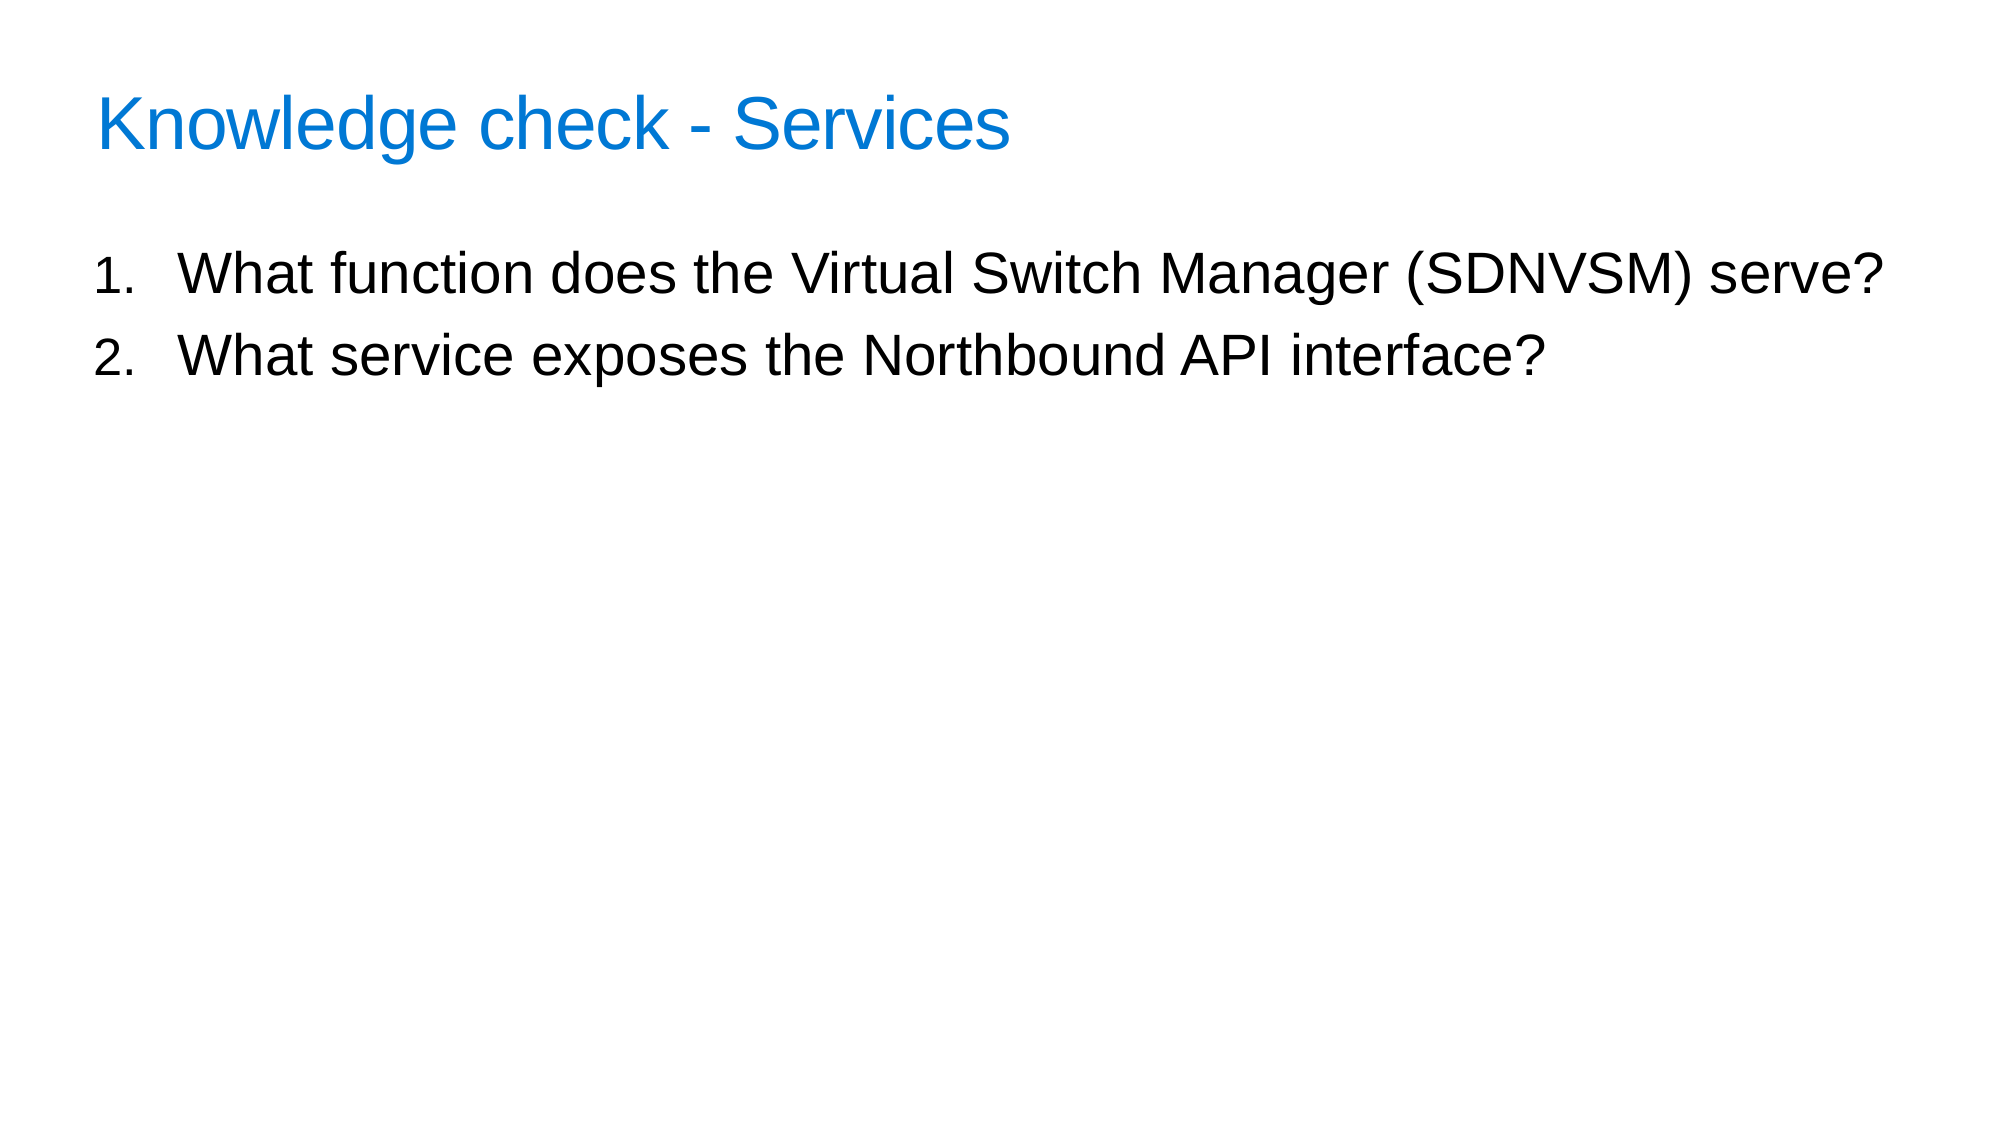

# Knowledge check - Services
What function does the Virtual Switch Manager (SDNVSM) serve?
What service exposes the Northbound API interface?